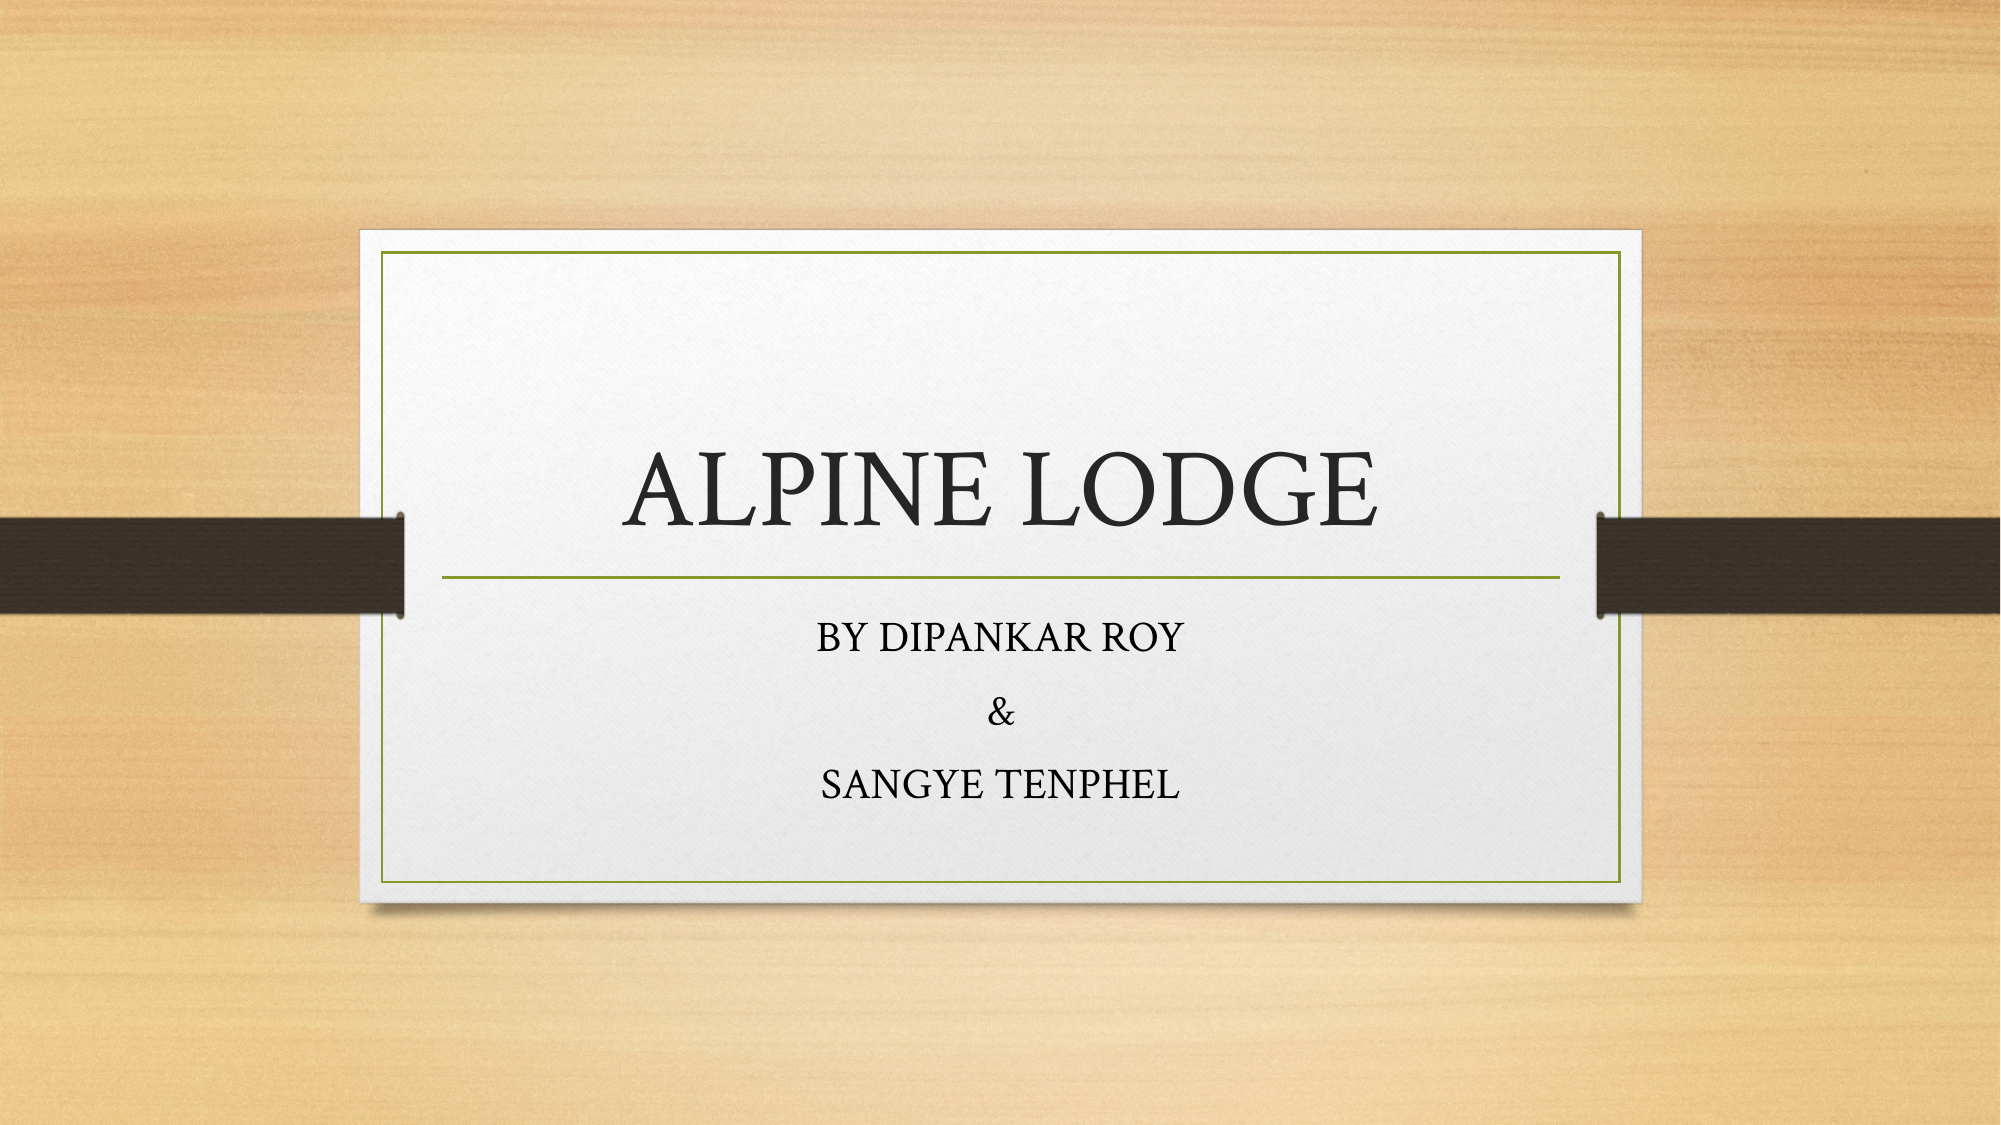

# ALPINE LODGE
BY DIPANKAR ROY
&
SANGYE TENPHEL